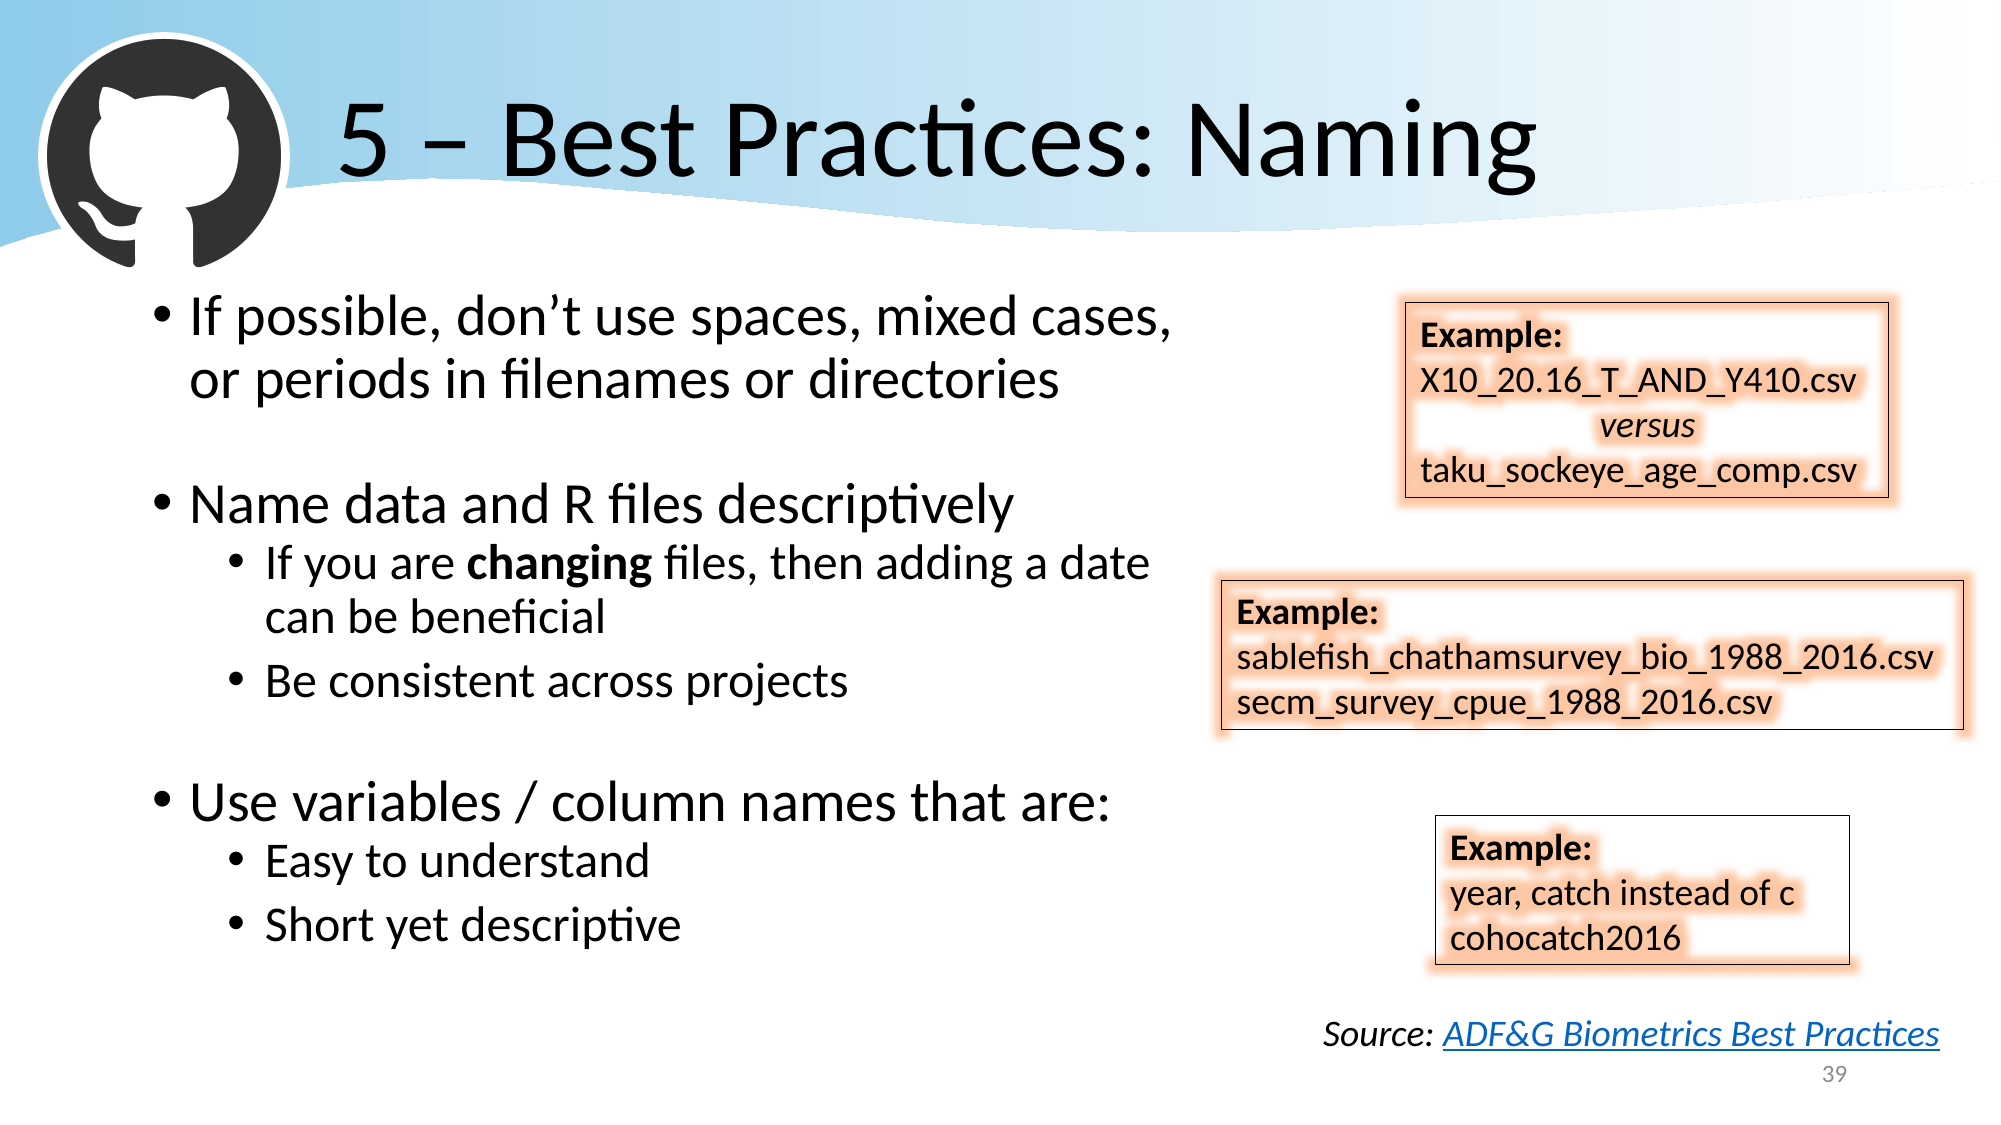

# 5 – Best Practices: Naming
If possible, don’t use spaces, mixed cases, or periods in filenames or directories
Name data and R files descriptively
If you are changing files, then adding a date can be beneficial
Be consistent across projects
Use variables / column names that are:
Easy to understand
Short yet descriptive

Example:
X10_20.16_T_AND_Y410.csv
versus
taku_sockeye_age_comp.csv
Example:
sablefish_chathamsurvey_bio_1988_2016.csv
secm_survey_cpue_1988_2016.csv
Example:
year, catch instead of c
cohocatch2016
Source: ADF&G Biometrics Best Practices
39